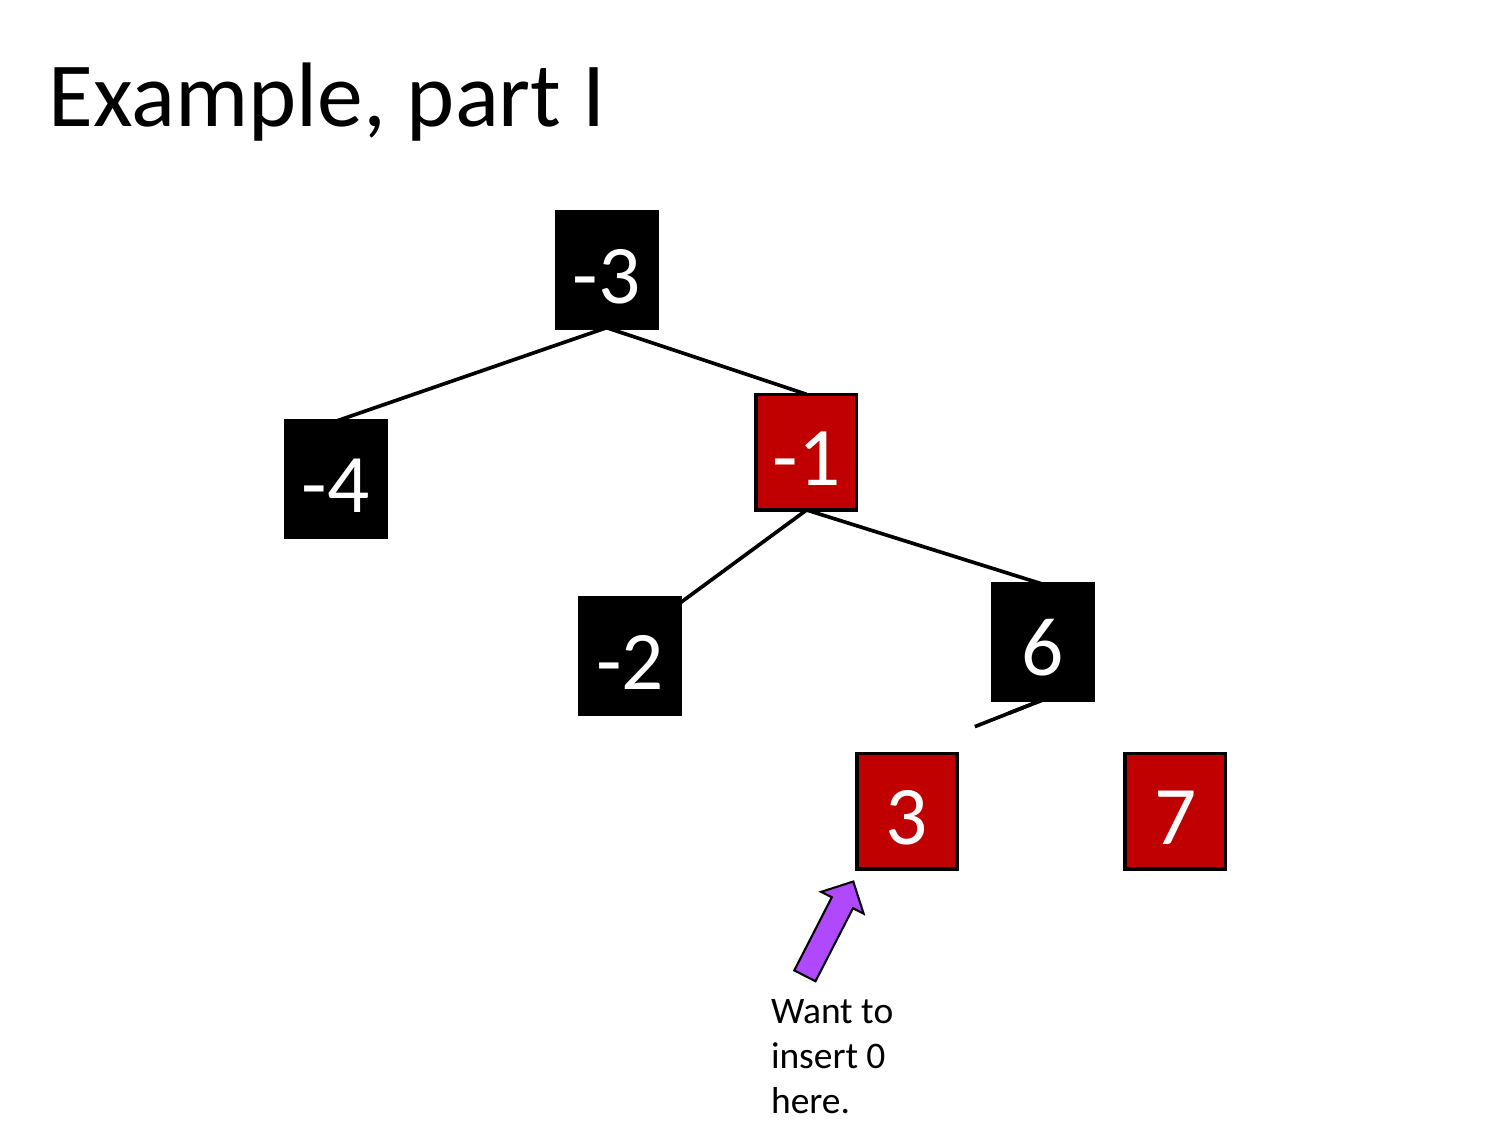

# Example, part I
-3
-1
-4
6
-2
3
7

Want to insert 0 here.